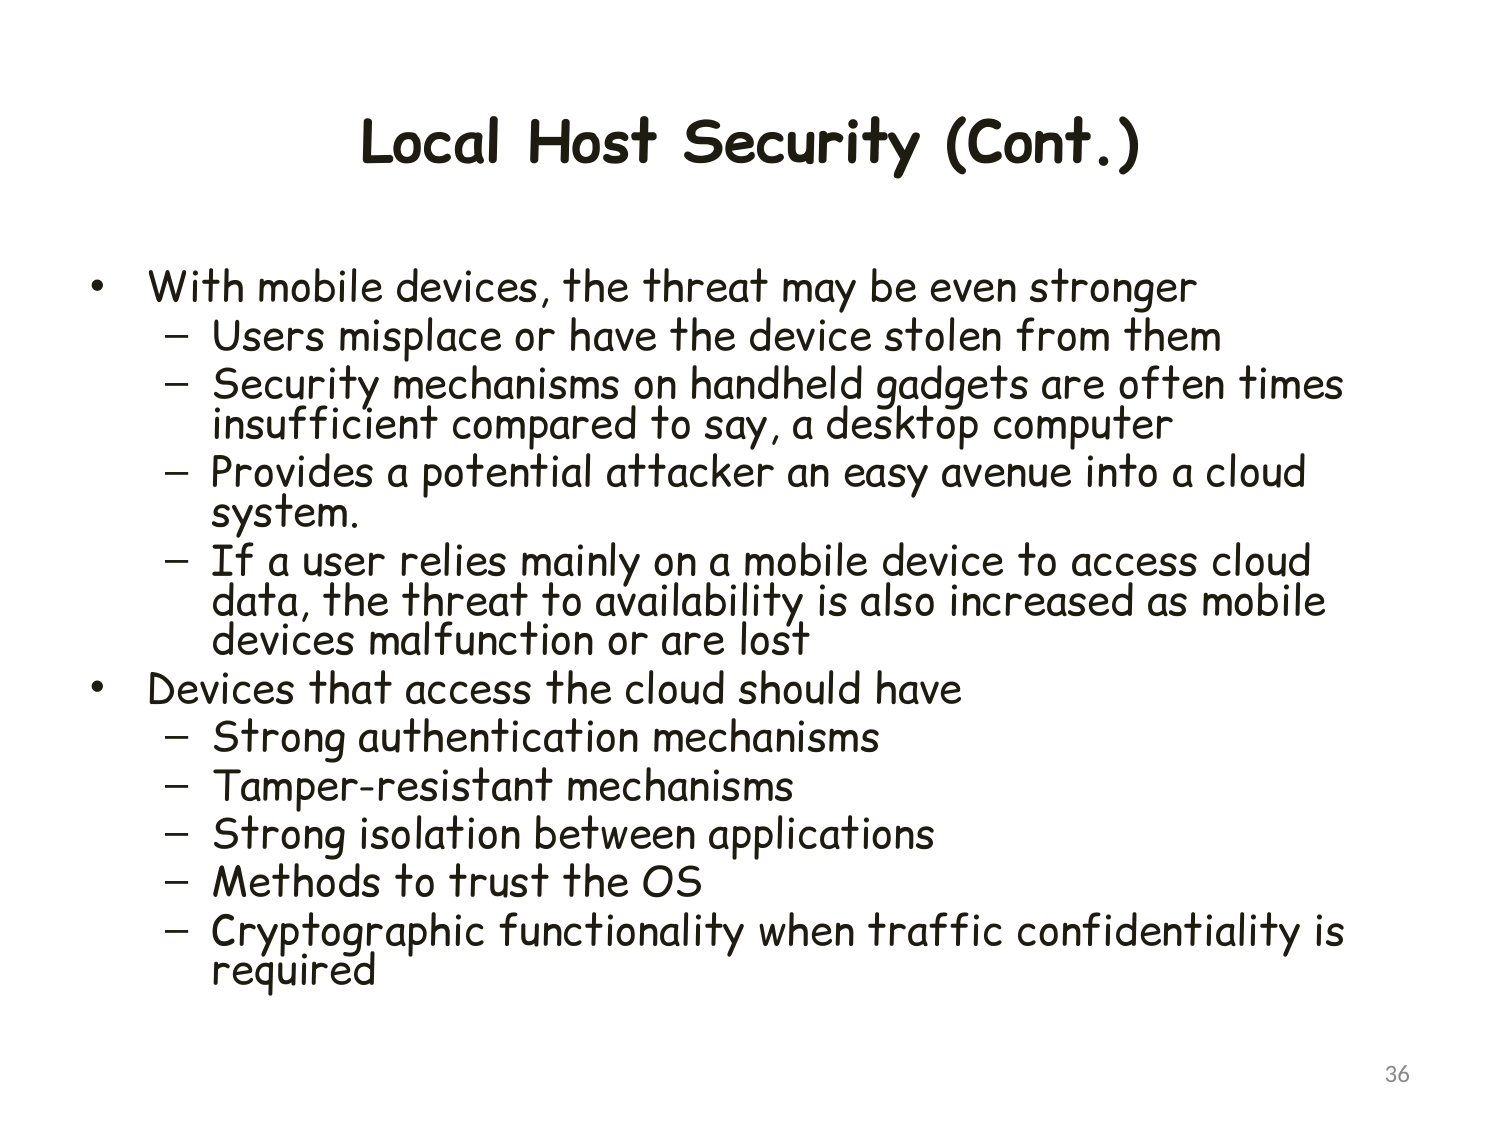

# Local Host Security (Cont.)
With mobile devices, the threat may be even stronger
Users misplace or have the device stolen from them
Security mechanisms on handheld gadgets are often times insufficient compared to say, a desktop computer
Provides a potential attacker an easy avenue into a cloud system.
If a user relies mainly on a mobile device to access cloud data, the threat to availability is also increased as mobile devices malfunction or are lost
Devices that access the cloud should have
Strong authentication mechanisms
Tamper-resistant mechanisms
Strong isolation between applications
Methods to trust the OS
Cryptographic functionality when traffic confidentiality is required

36